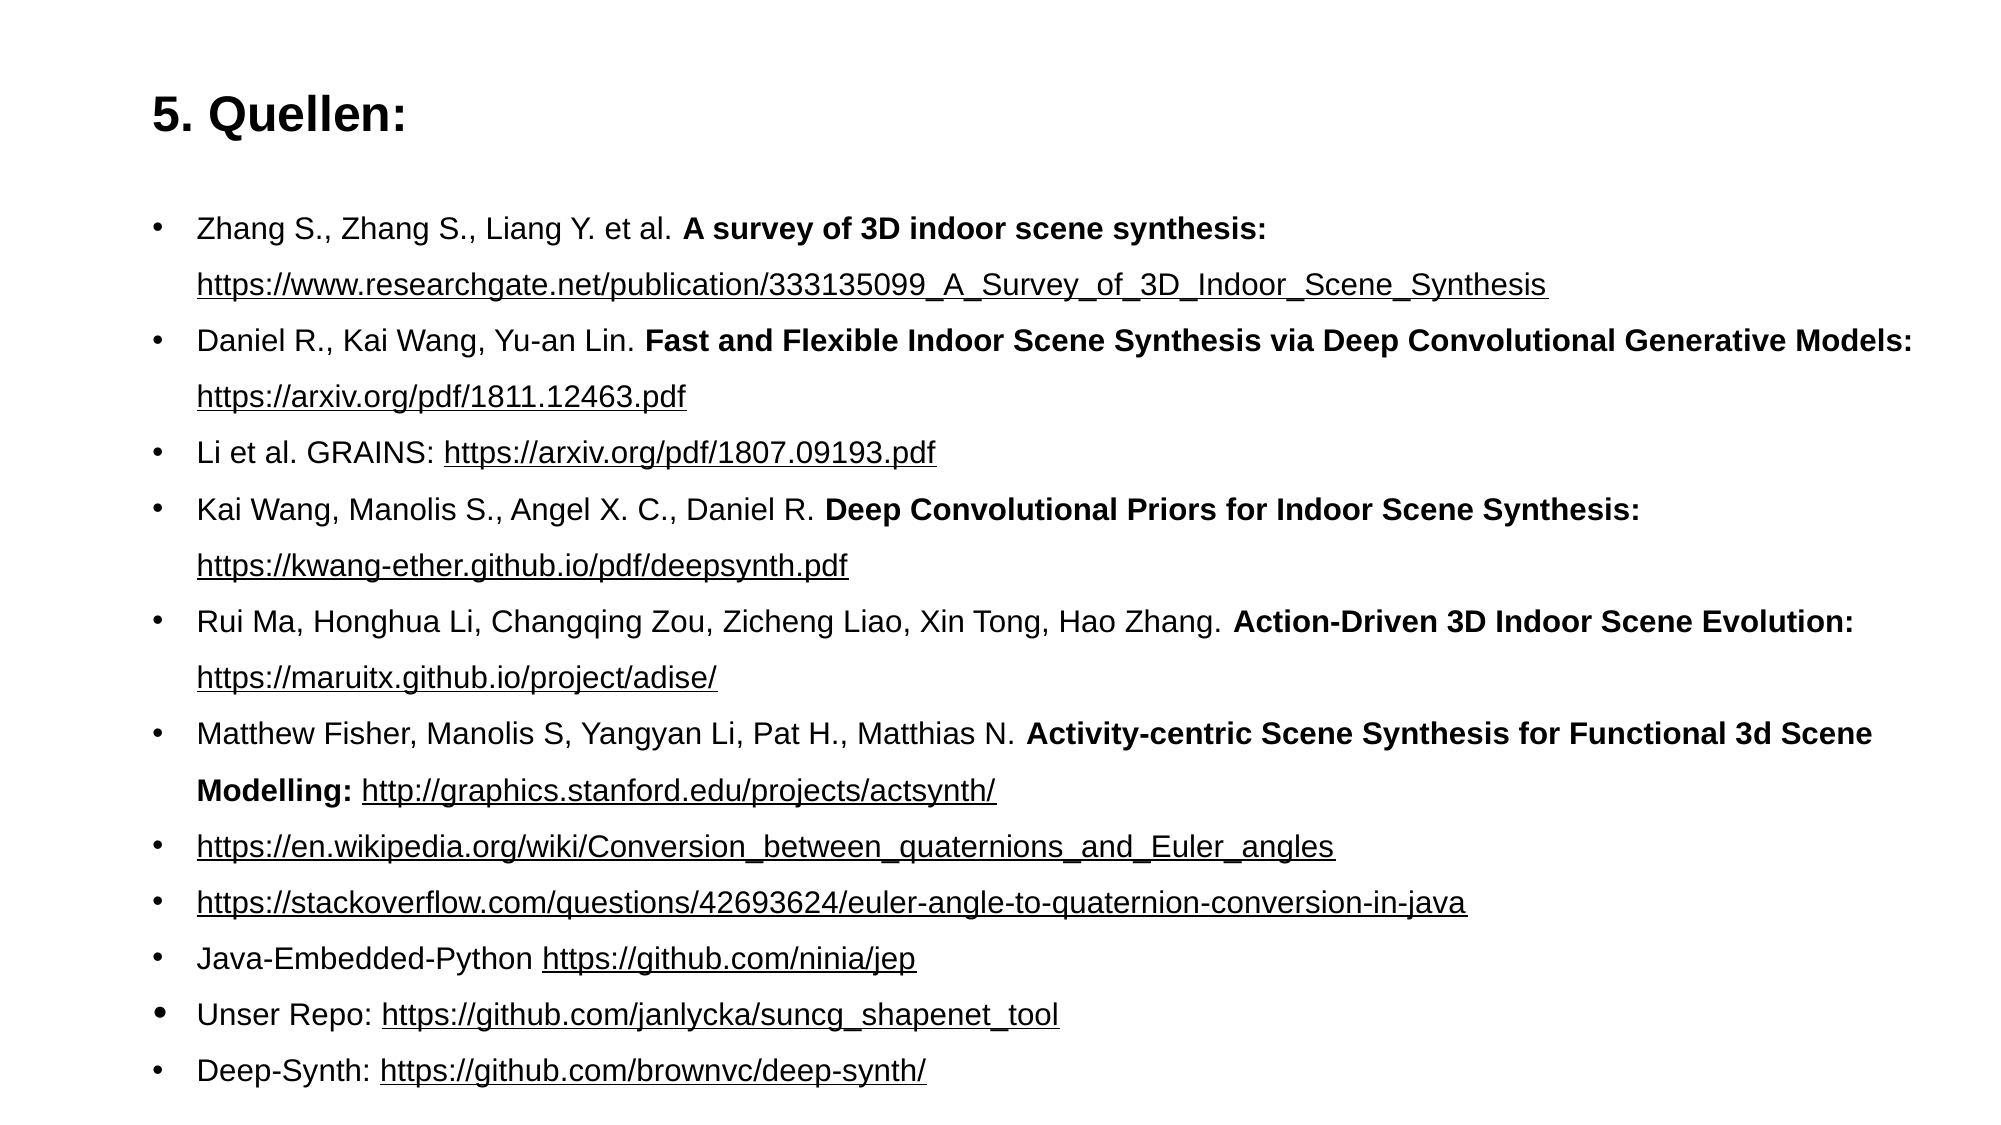

5. Quellen:

Zhang S., Zhang S., Liang Y. et al. A survey of 3D indoor scene synthesis: https://www.researchgate.net/publication/333135099_A_Survey_of_3D_Indoor_Scene_Synthesis
Daniel R., Kai Wang, Yu-an Lin. Fast and Flexible Indoor Scene Synthesis via Deep Convolutional Generative Models: https://arxiv.org/pdf/1811.12463.pdf
Li et al. GRAINS: https://arxiv.org/pdf/1807.09193.pdf
Kai Wang, Manolis S., Angel X. C., Daniel R. Deep Convolutional Priors for Indoor Scene Synthesis: https://kwang-ether.github.io/pdf/deepsynth.pdf
Rui Ma, Honghua Li, Changqing Zou, Zicheng Liao, Xin Tong, Hao Zhang. Action-Driven 3D Indoor Scene Evolution: https://maruitx.github.io/project/adise/
Matthew Fisher, Manolis S, Yangyan Li, Pat H., Matthias N. Activity-centric Scene Synthesis for Functional 3d Scene Modelling: http://graphics.stanford.edu/projects/actsynth/
https://en.wikipedia.org/wiki/Conversion_between_quaternions_and_Euler_angles
https://stackoverflow.com/questions/42693624/euler-angle-to-quaternion-conversion-in-java
Java-Embedded-Python https://github.com/ninia/jep
Unser Repo: https://github.com/janlycka/suncg_shapenet_tool
Deep-Synth: https://github.com/brownvc/deep-synth/